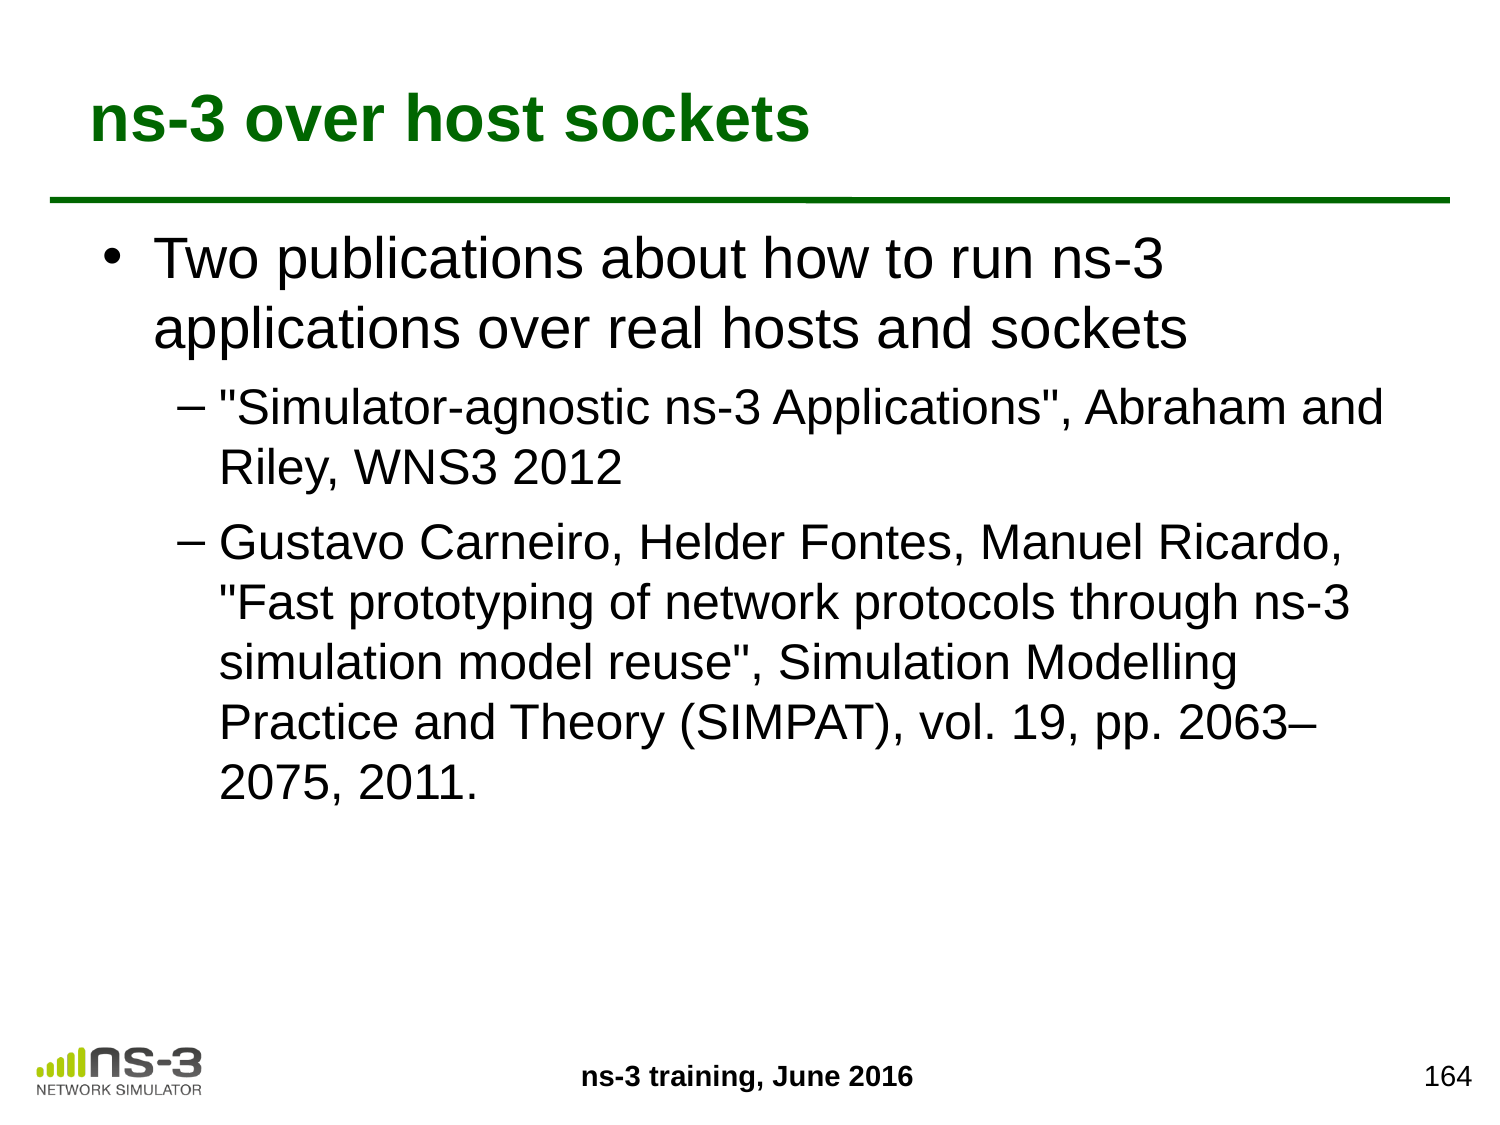

# ns-3 over host sockets
Two publications about how to run ns-3 applications over real hosts and sockets
"Simulator-agnostic ns-3 Applications", Abraham and Riley, WNS3 2012
Gustavo Carneiro, Helder Fontes, Manuel Ricardo, "Fast prototyping of network protocols through ns-3 simulation model reuse", Simulation Modelling Practice and Theory (SIMPAT), vol. 19, pp. 2063–2075, 2011.
164
ns-3 training, June 2016